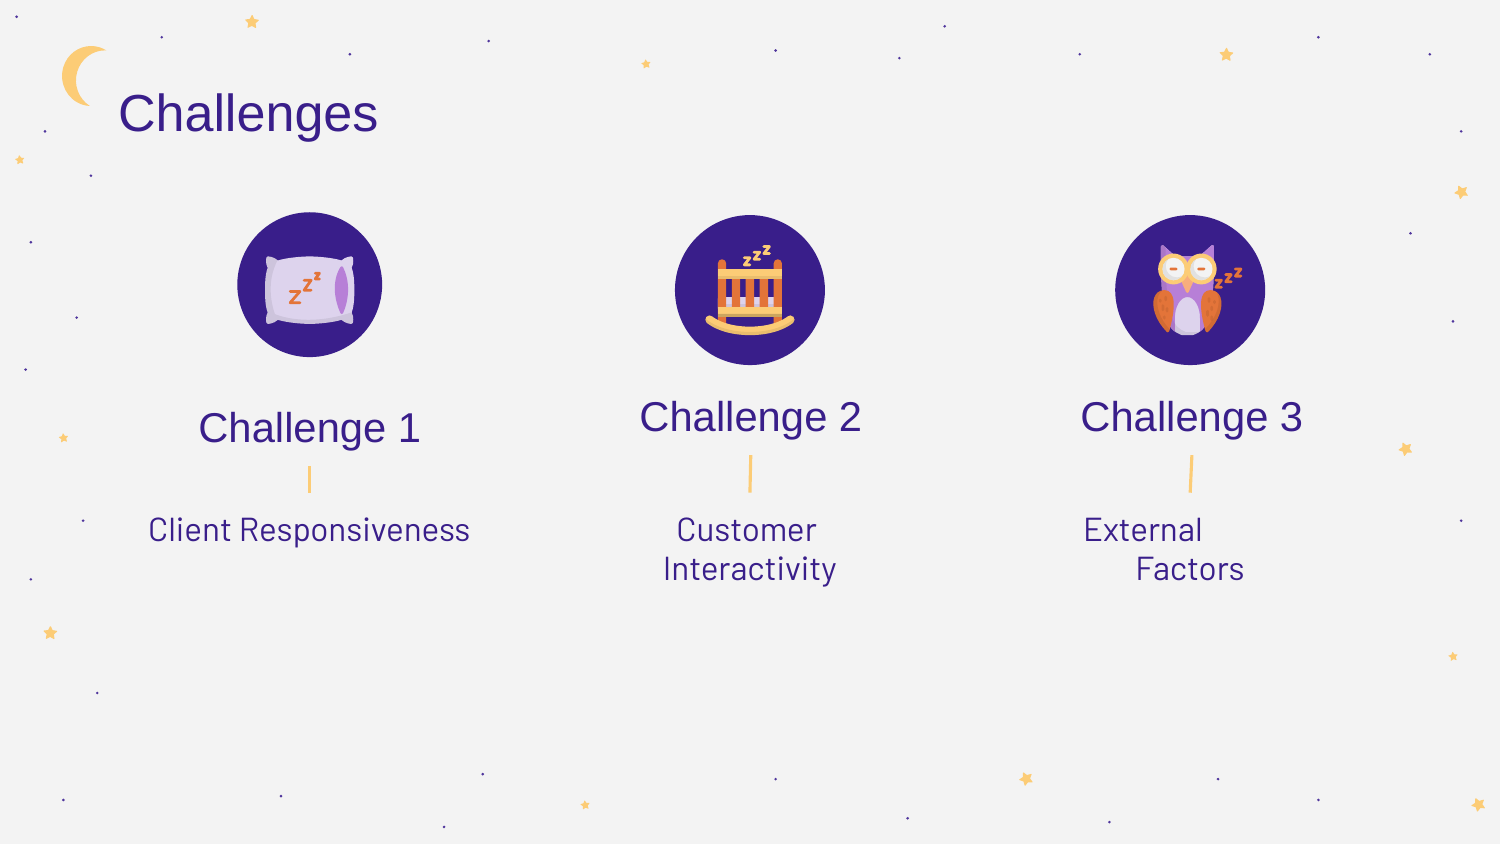

Challenges

Challenge 2
Challenge 3
# Challenge 1
Client Responsiveness
Customer  Interactivity
External               Factors